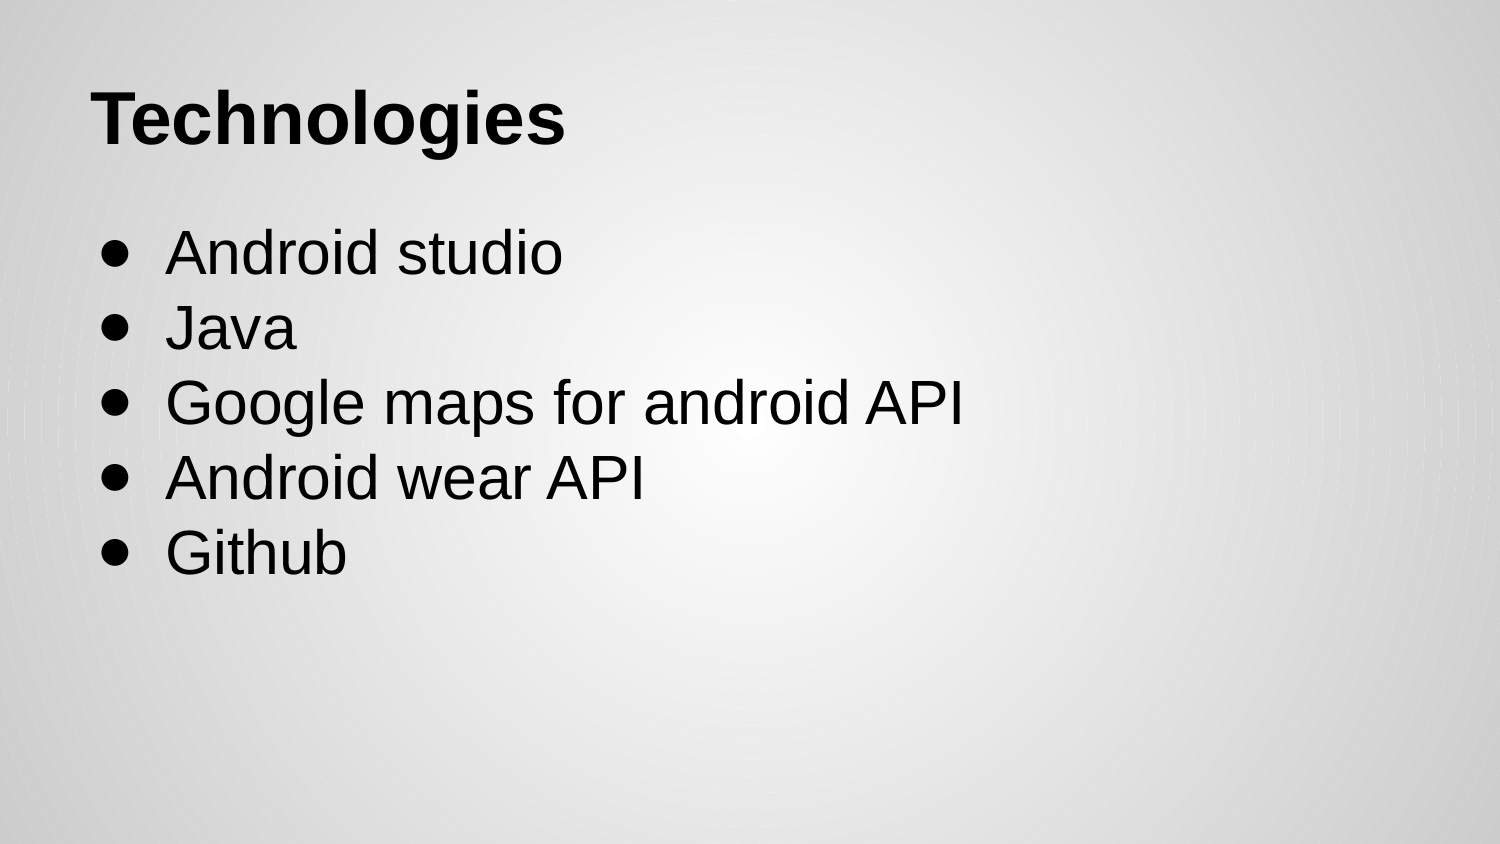

# Technologies
Android studio
Java
Google maps for android API
Android wear API
Github